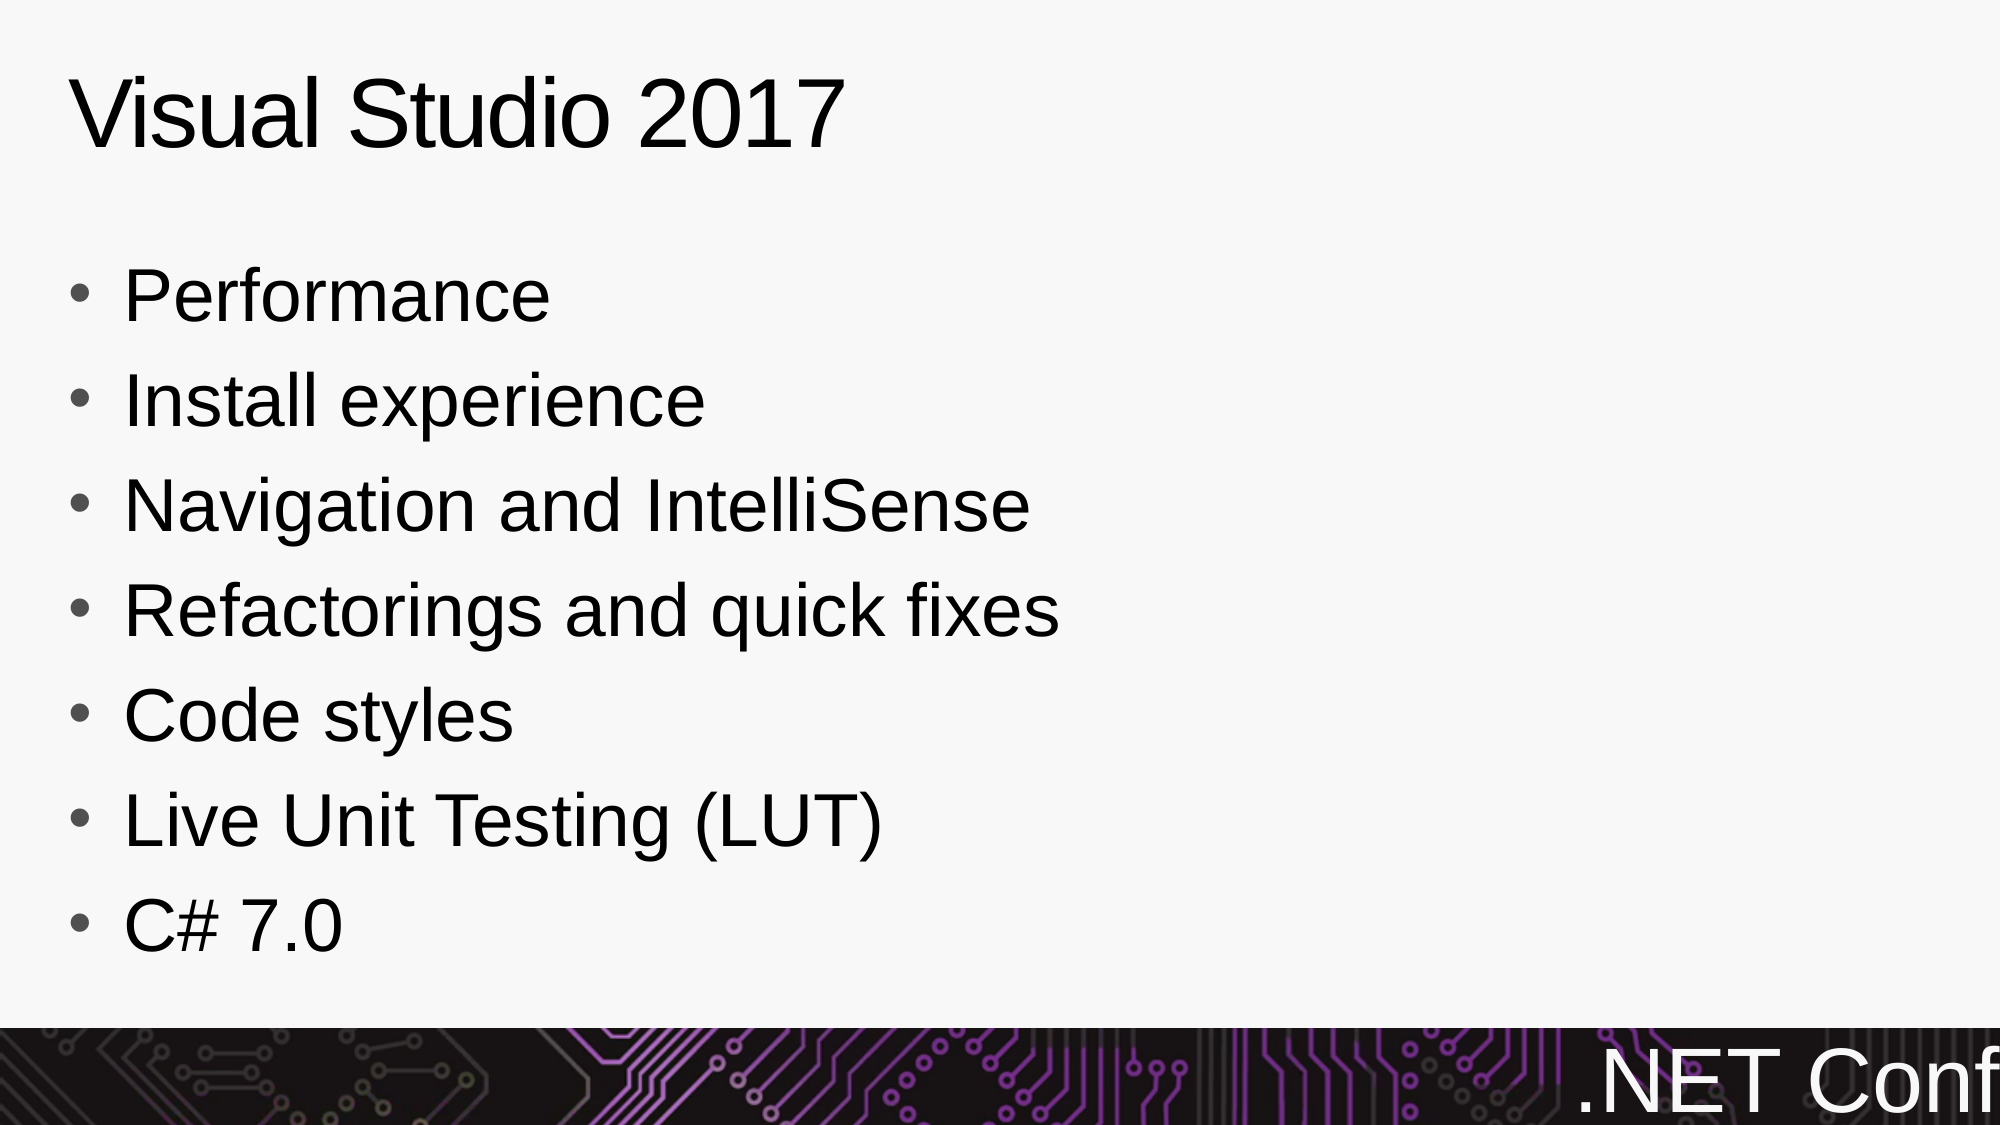

# Visual Studio 2017
Performance
Install experience
Navigation and IntelliSense
Refactorings and quick fixes
Code styles
Live Unit Testing (LUT)
C# 7.0